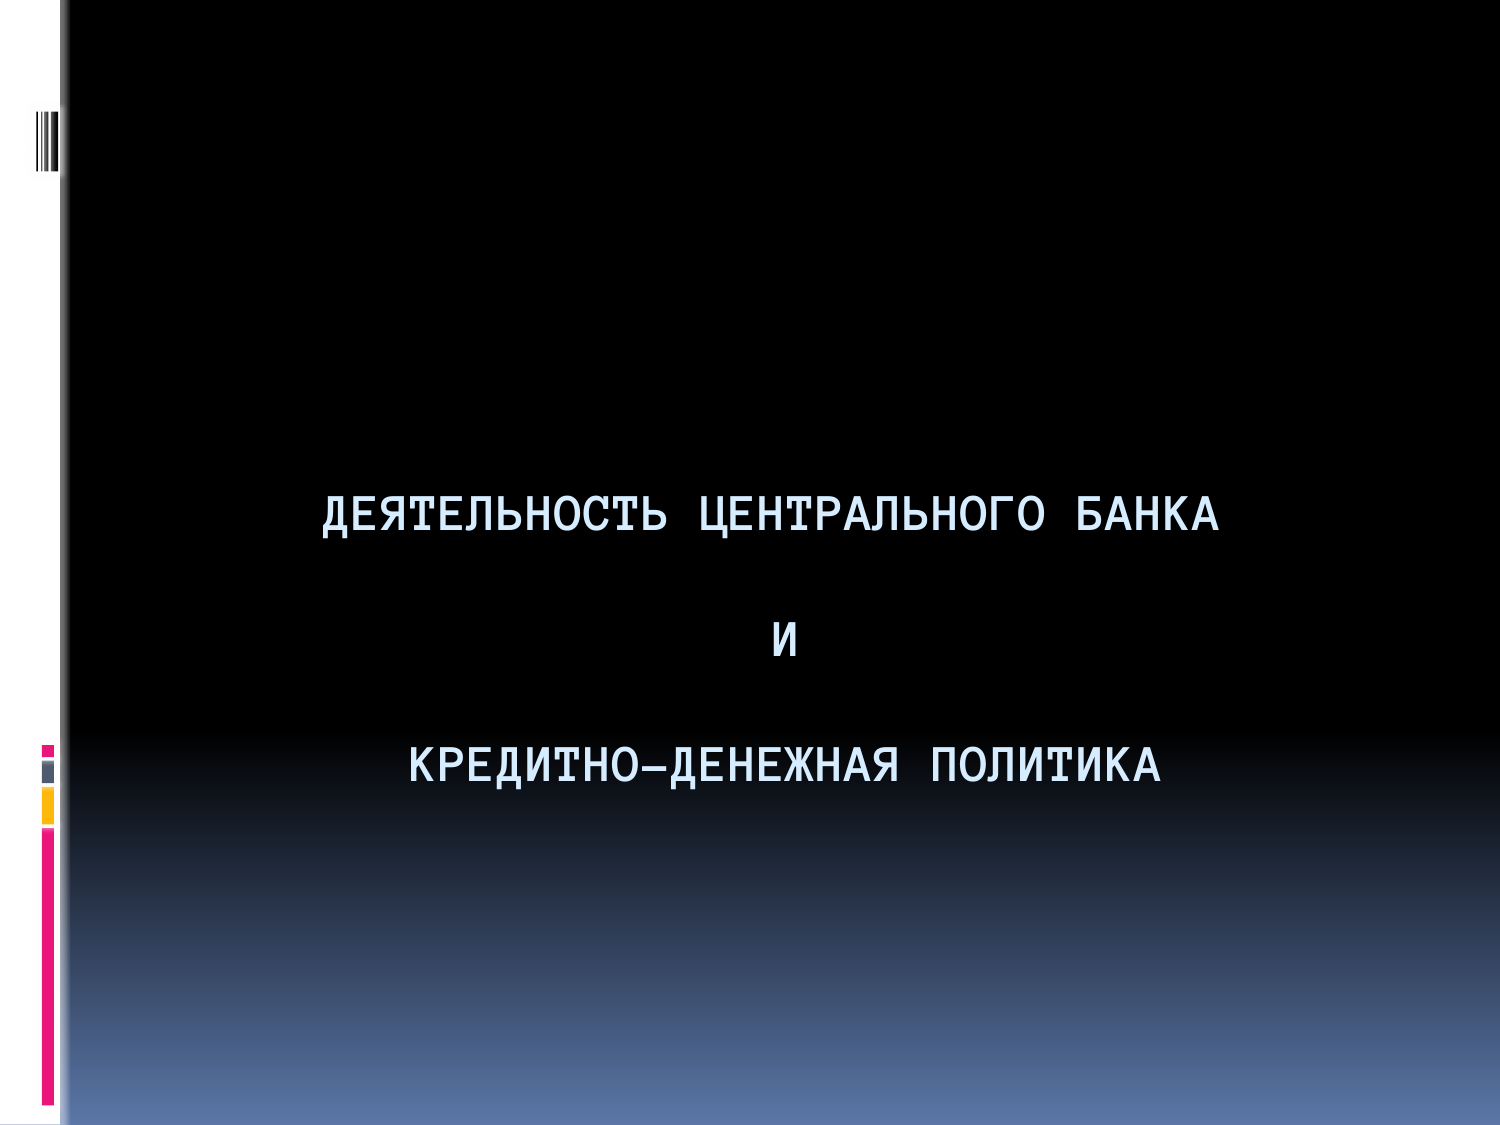

# ДЕЯТЕЛЬНОСТЬ ЦЕНТРАЛЬНОГО БАНКА И КРЕДИТНО-ДЕНЕЖНАЯ ПОЛИТИКА